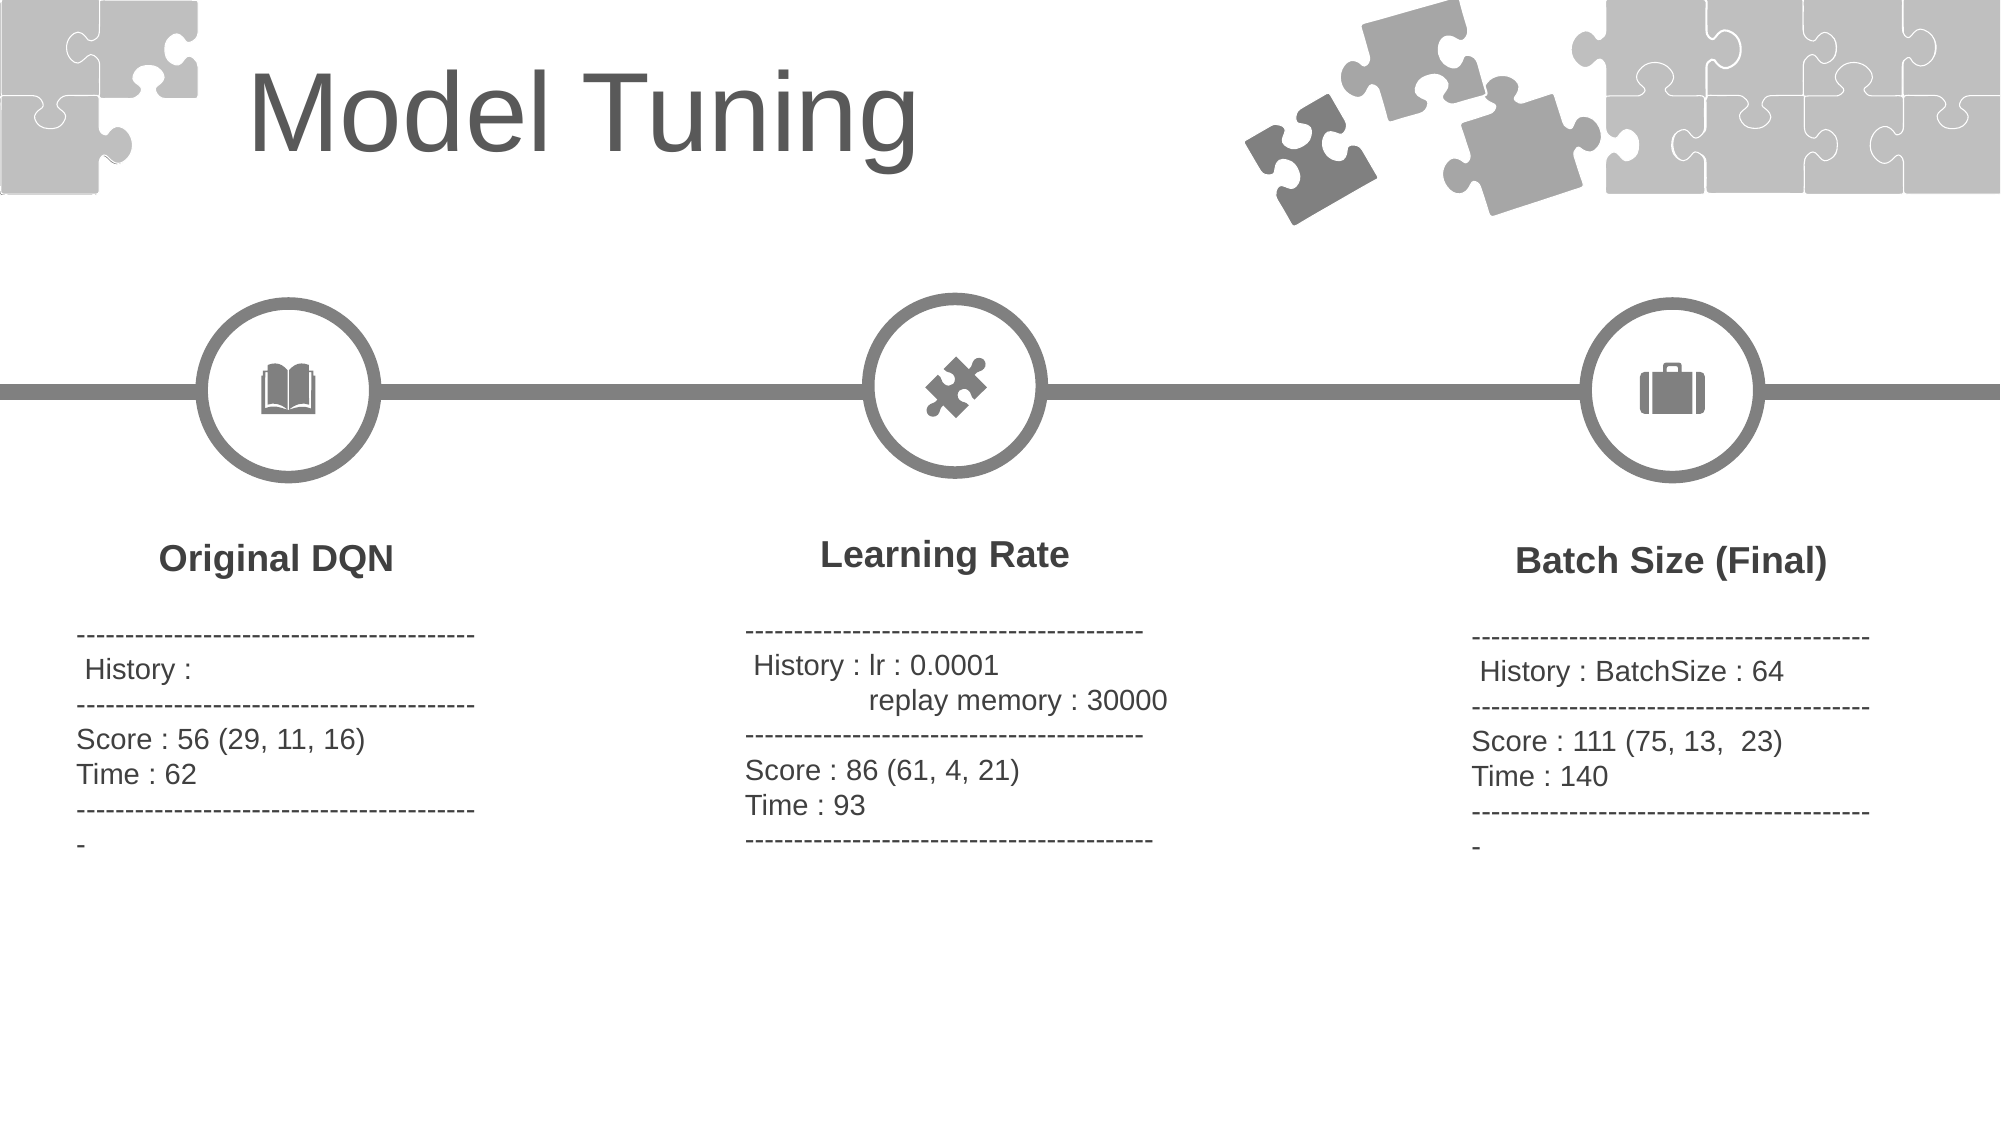

Model Tuning

Learning Rate
-----------------------------------------
 History : lr : 0.0001
               replay memory : 30000
-----------------------------------------
Score : 86 (61, 4, 21)
Time : 93
------------------------------------------
Original DQN
-----------------------------------------
 History :
-----------------------------------------
Score : 56 (29, 11, 16)
Time : 62
------------------------------------------
Batch Size (Final)
-----------------------------------------
 History : BatchSize : 64
-----------------------------------------
Score : 111 (75, 13,  23)
Time : 140
------------------------------------------